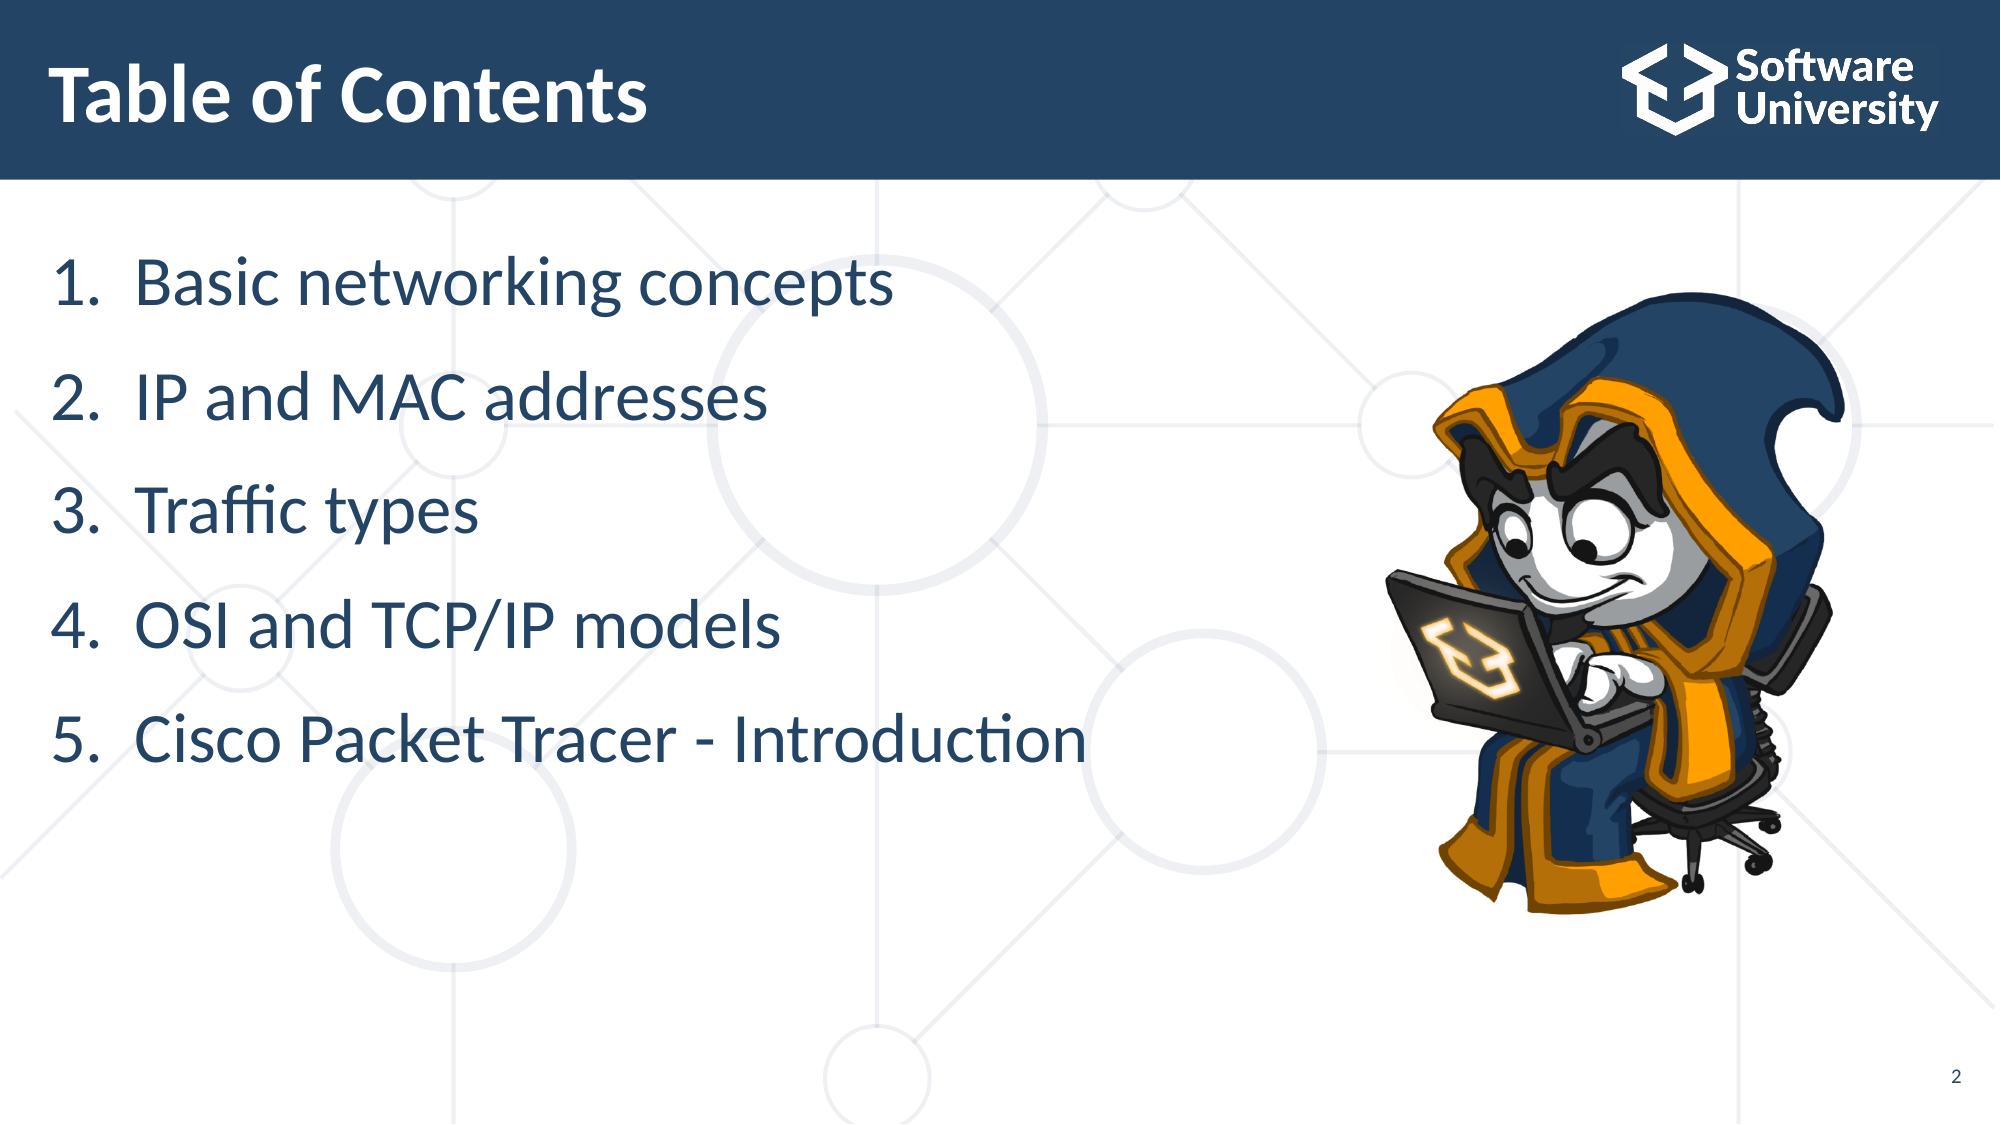

# Table of Contents
Basic networking concepts
IP and MAC addresses
Traffic types
OSI and TCP/IP models
Cisco Packet Tracer - Introduction

2